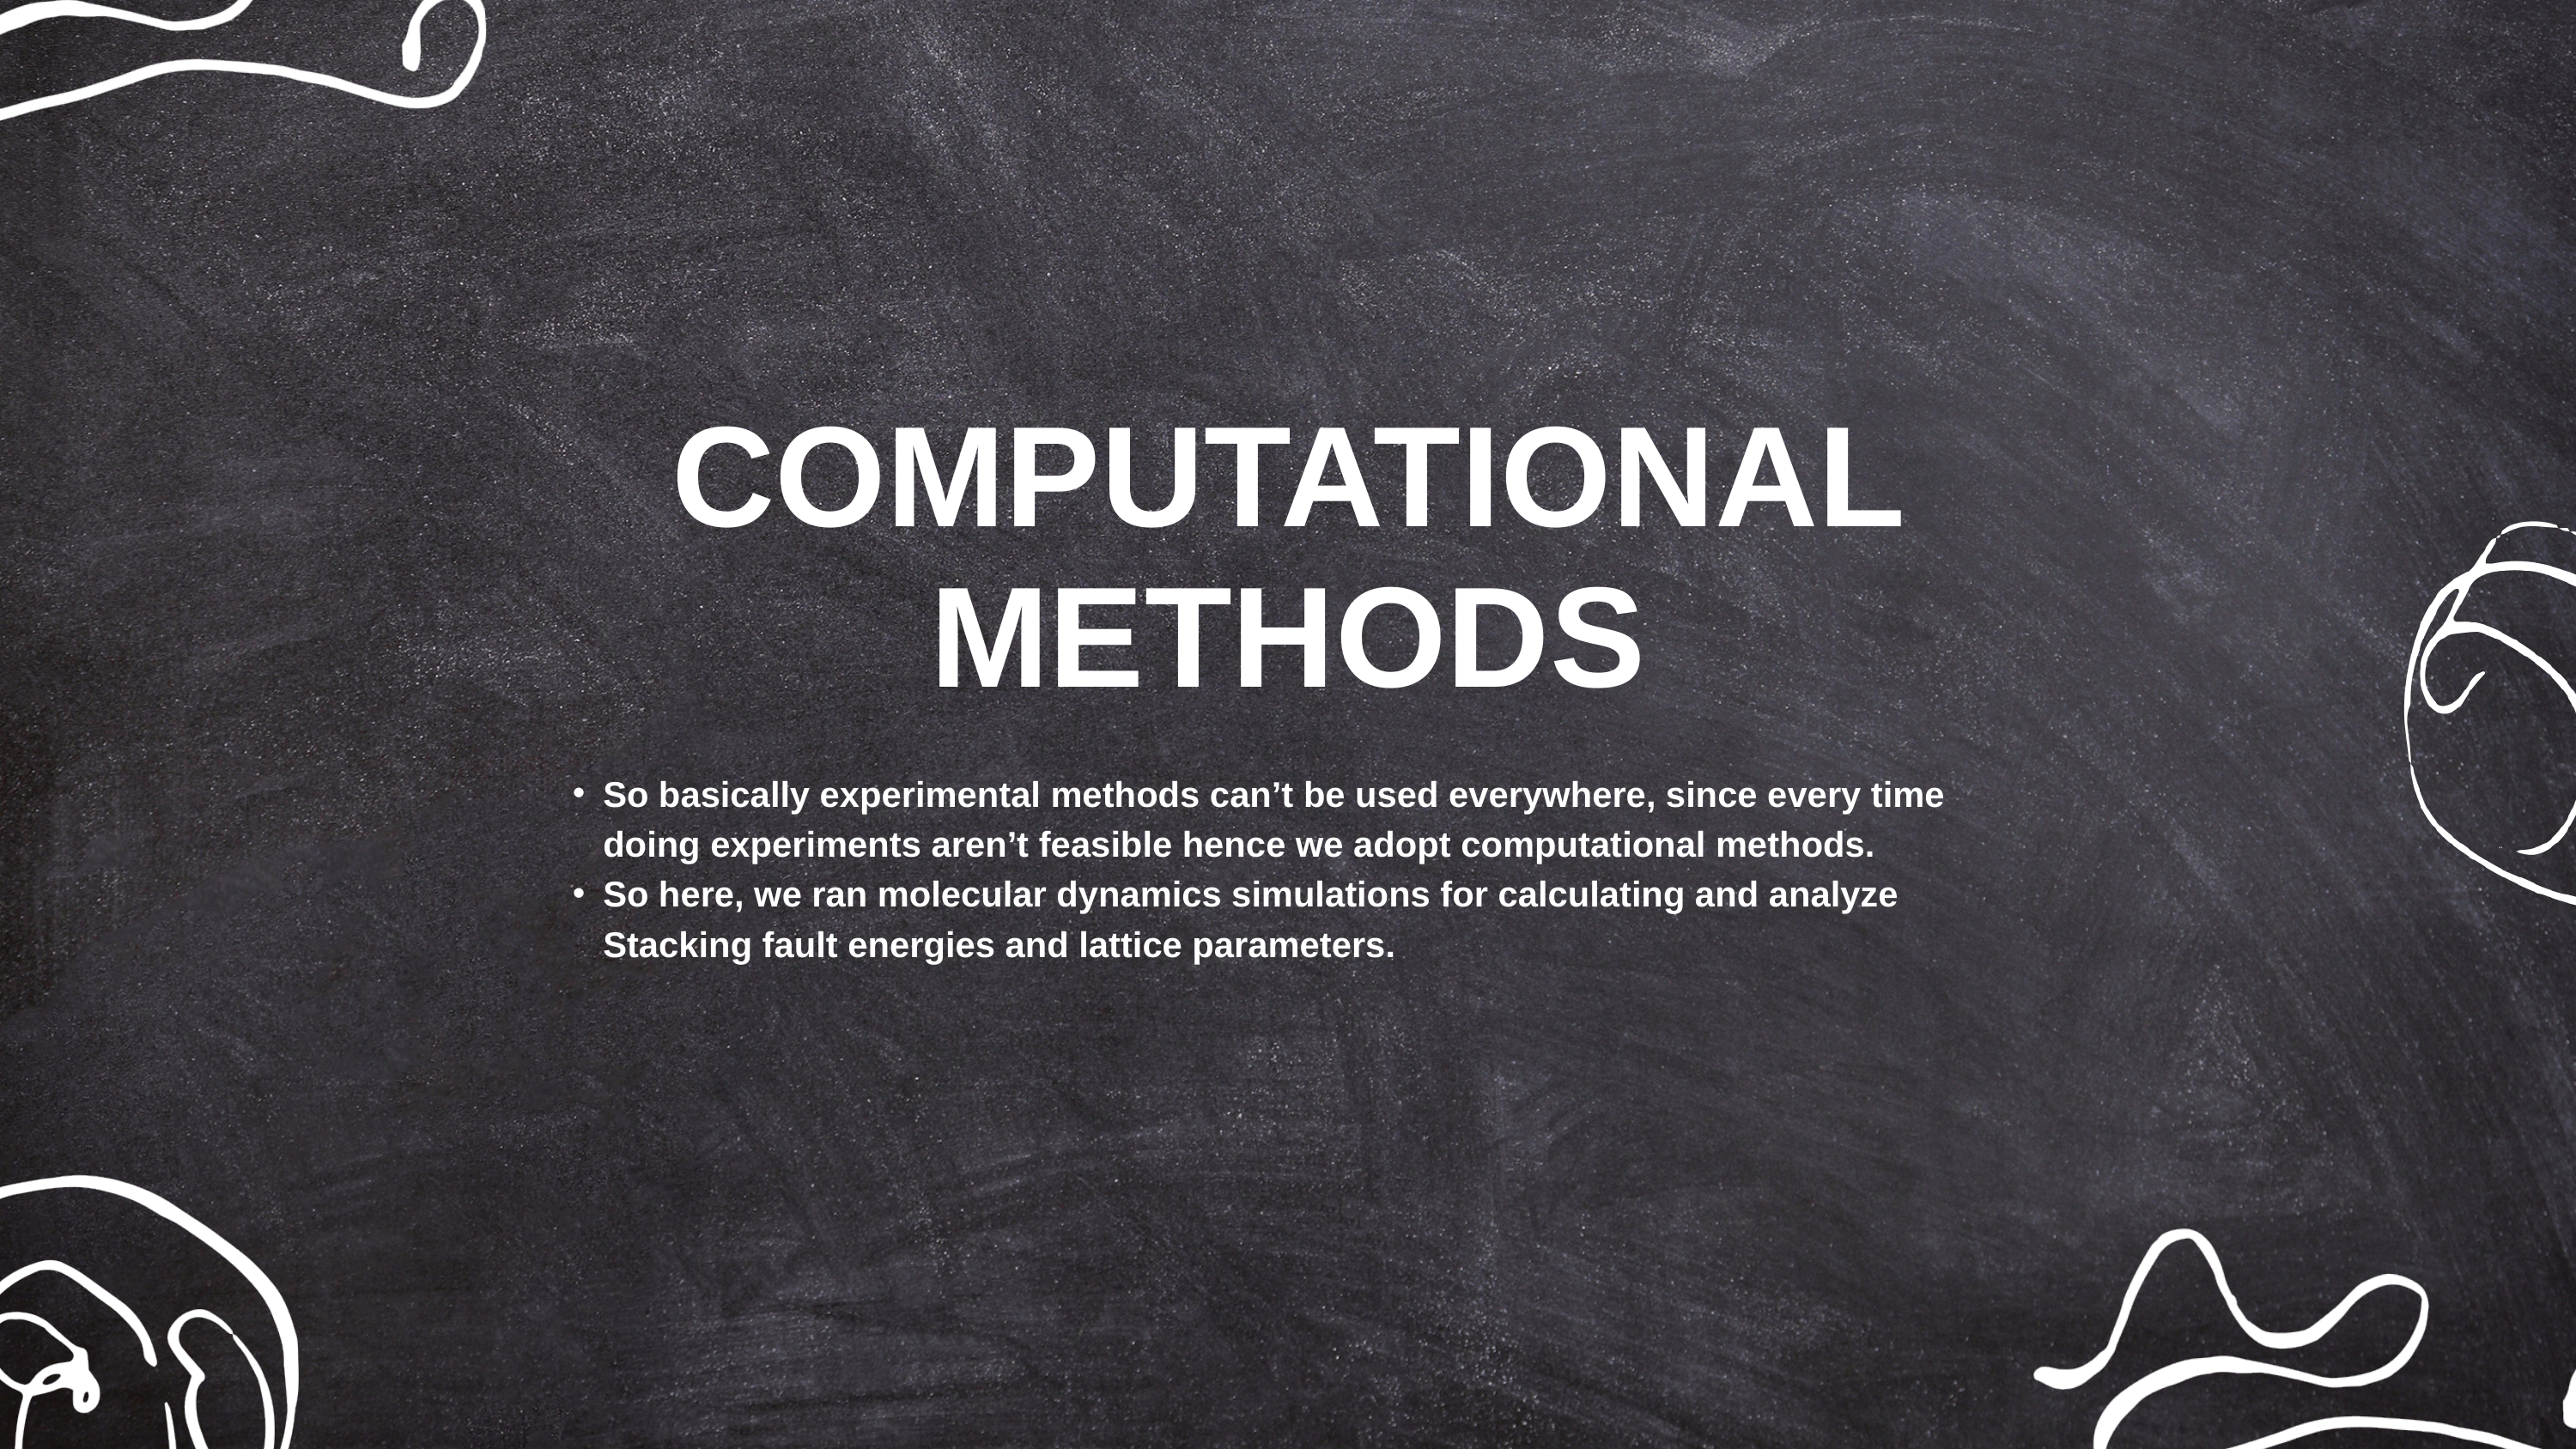

COMPUTATIONAL METHODS

So basically experimental methods can’t be used everywhere, since every time doing experiments aren’t feasible hence we adopt computational methods.
So here, we ran molecular dynamics simulations for calculating and analyze Stacking fault energies and lattice parameters.